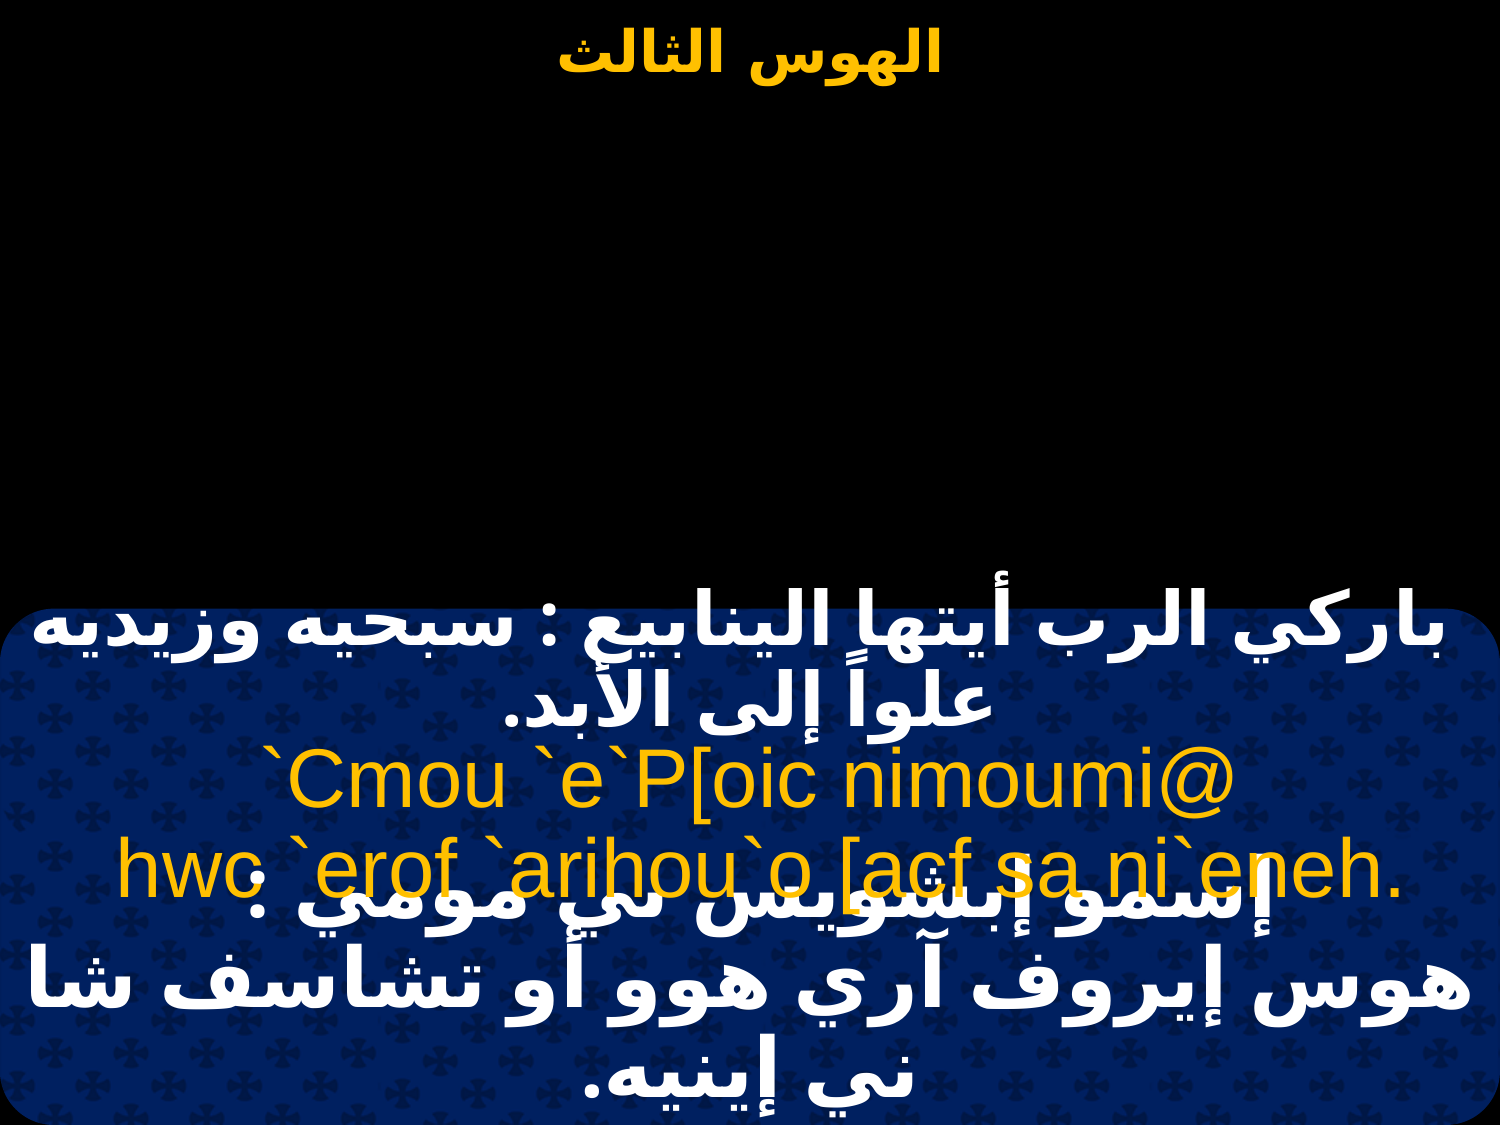

باركي الرب أيتها الينابيع : سبحيه وزيديه علواً إلى الأبد.
`Cmou `e`P[oic nimoumi@
 hwc `erof `arihou`o [acf sa ni`eneh.
إسمو إبشويس ني مومي :
هوس إيروف آري هوو أو تشاسف شا ني إينيه.